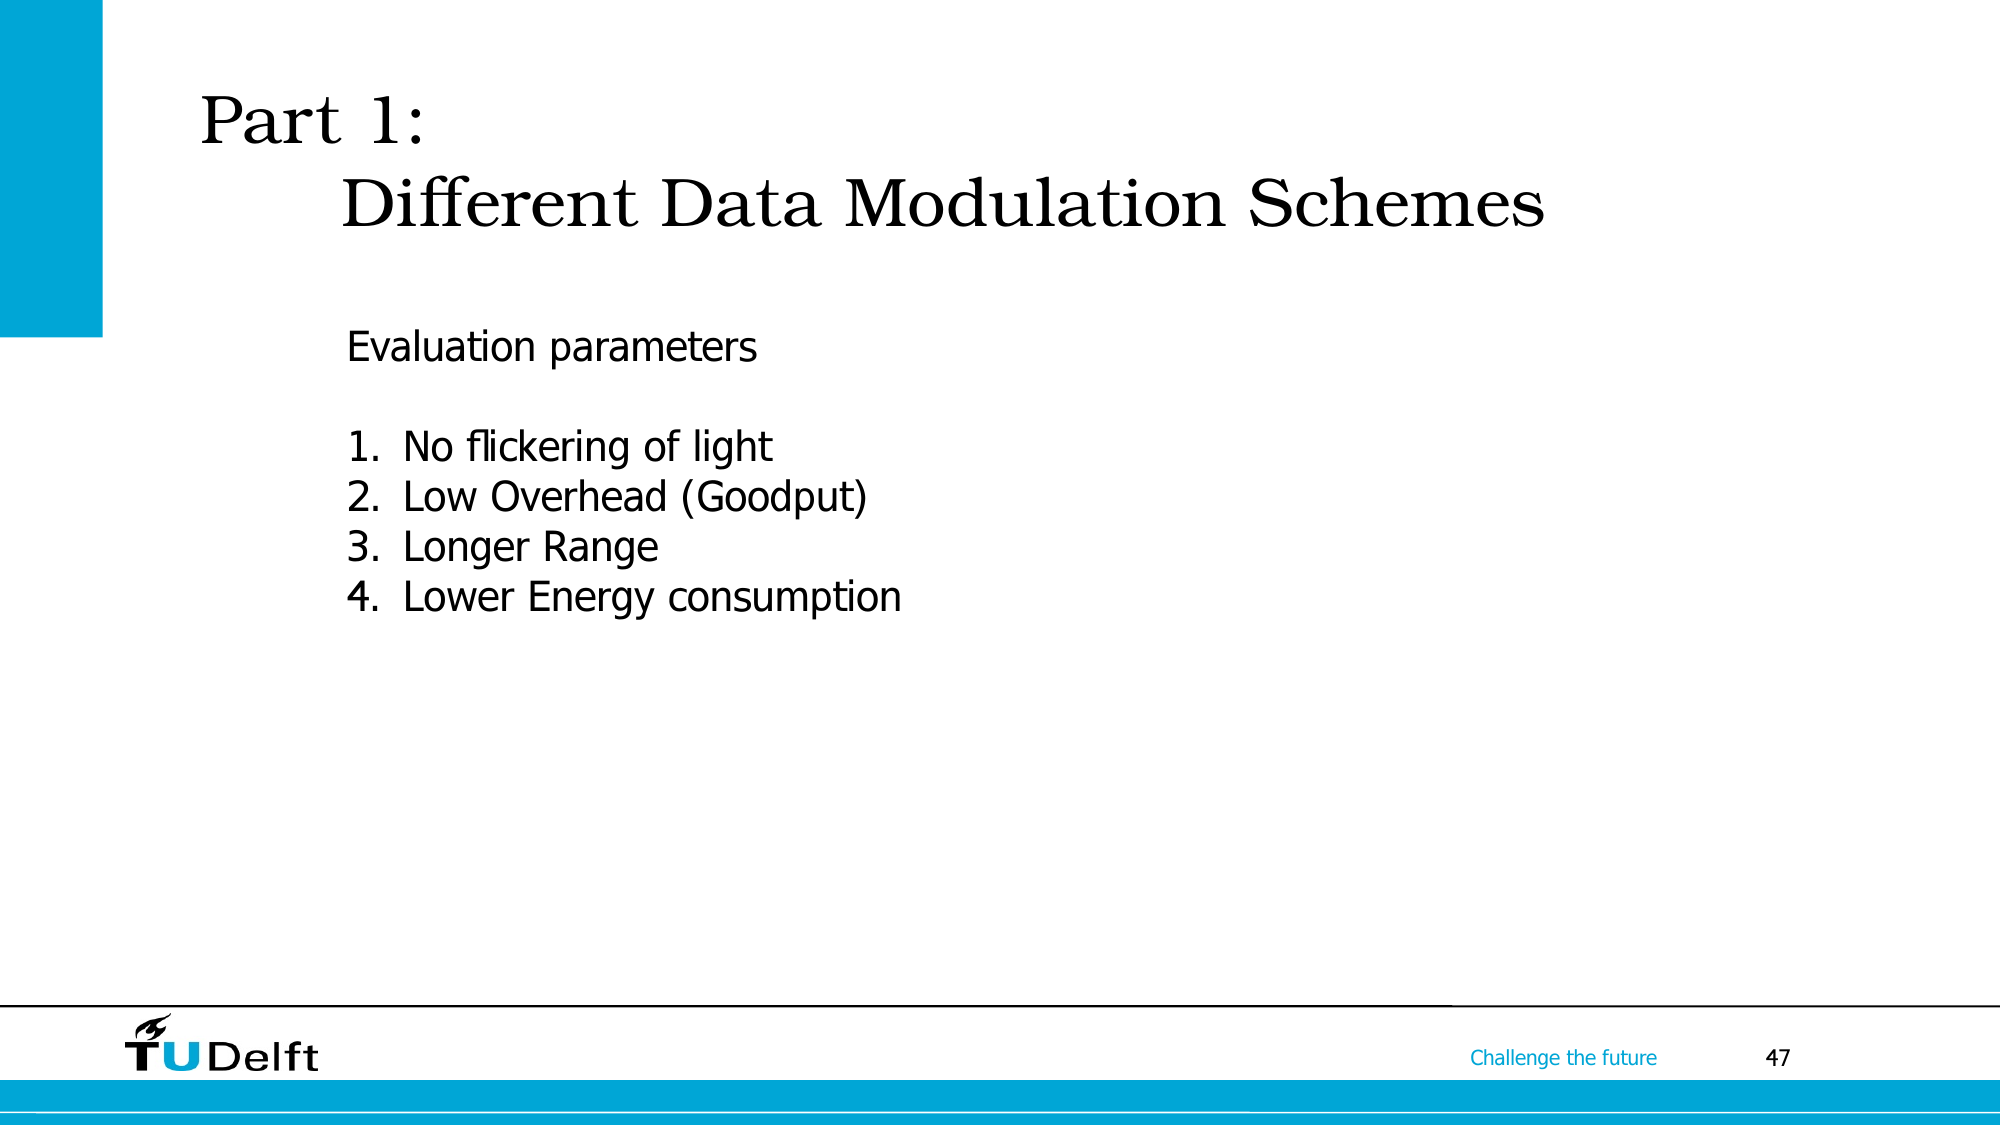

# Part 1: Different Data Modulation Schemes
Evaluation parameters

No flickering of light
Low Overhead (Goodput)
Longer Range
Lower Energy consumption